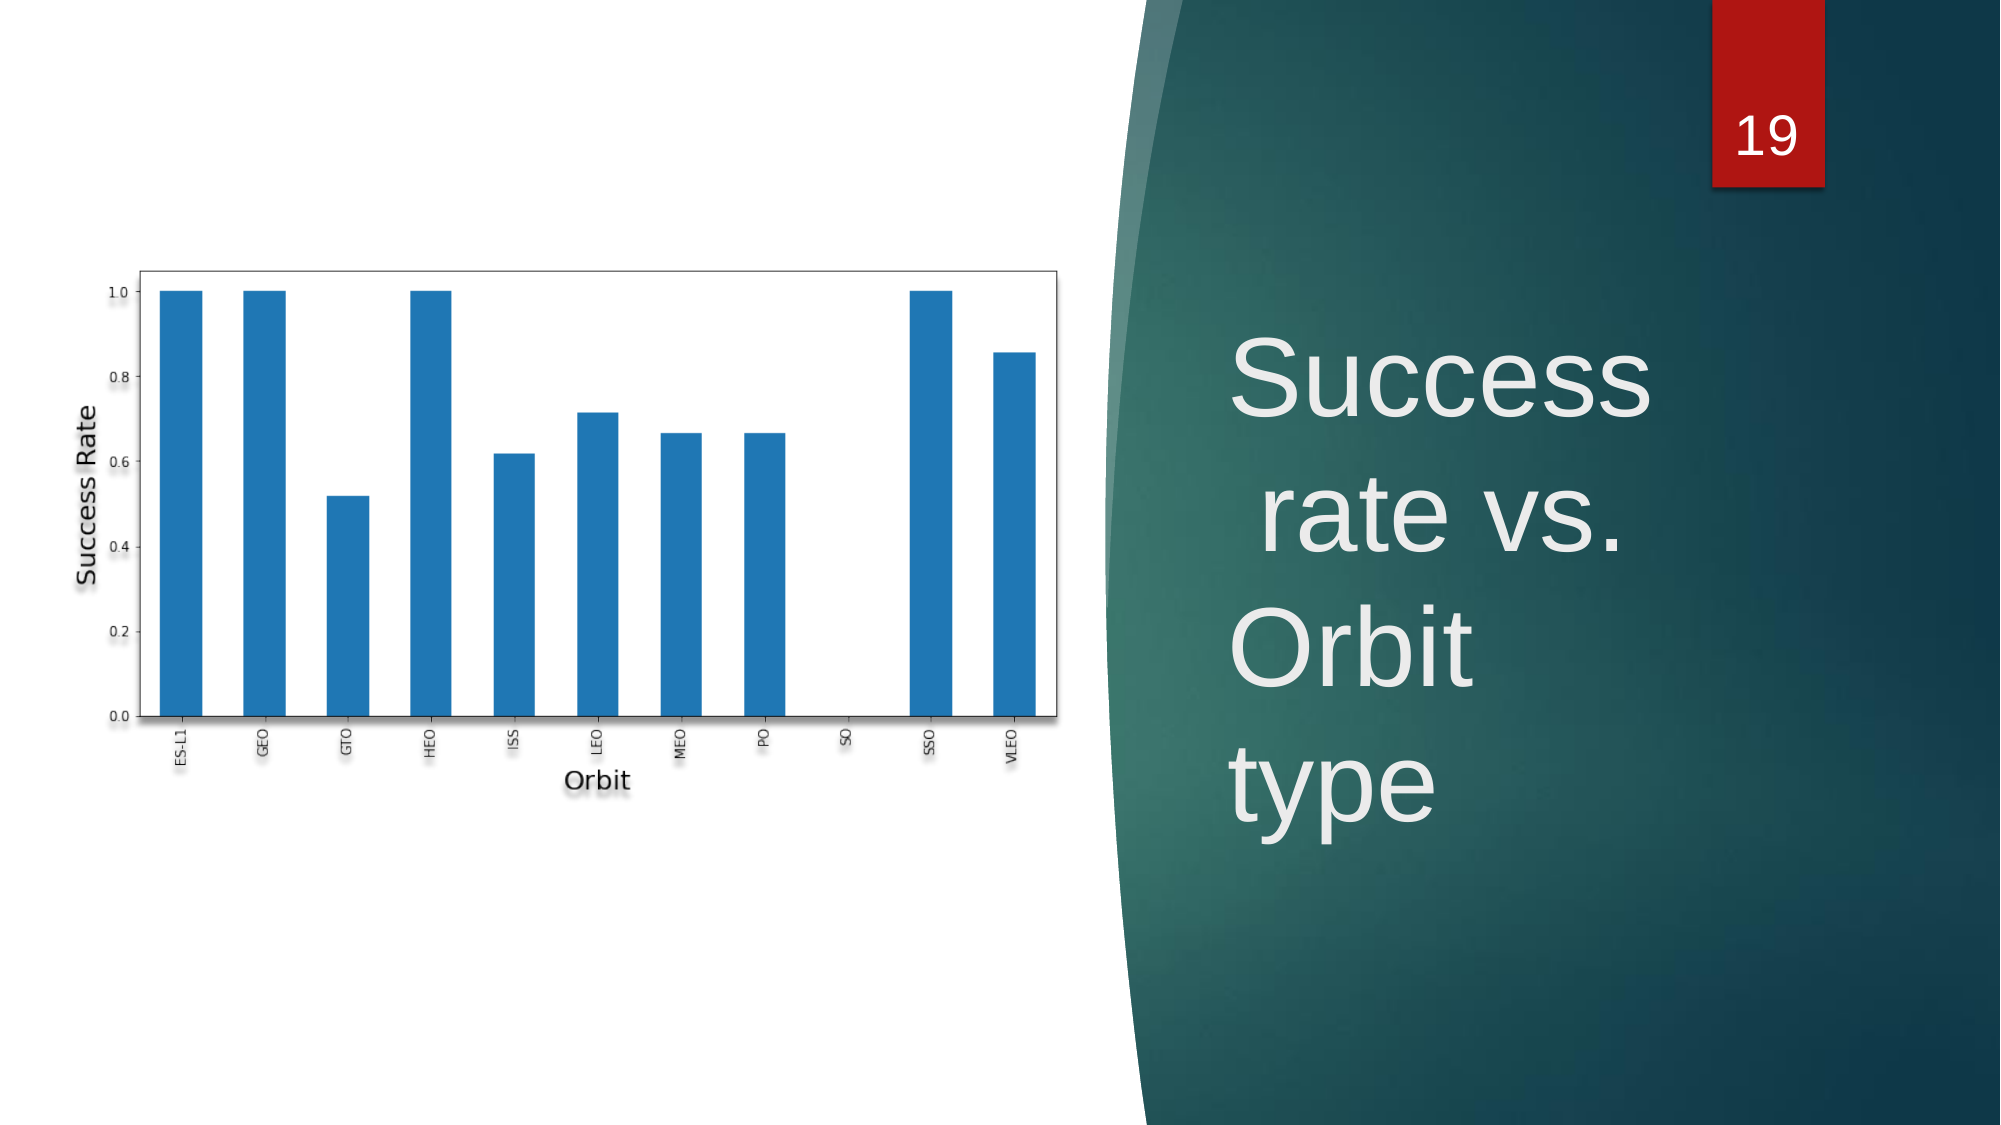

19
# Success  rate vs.
Orbit type